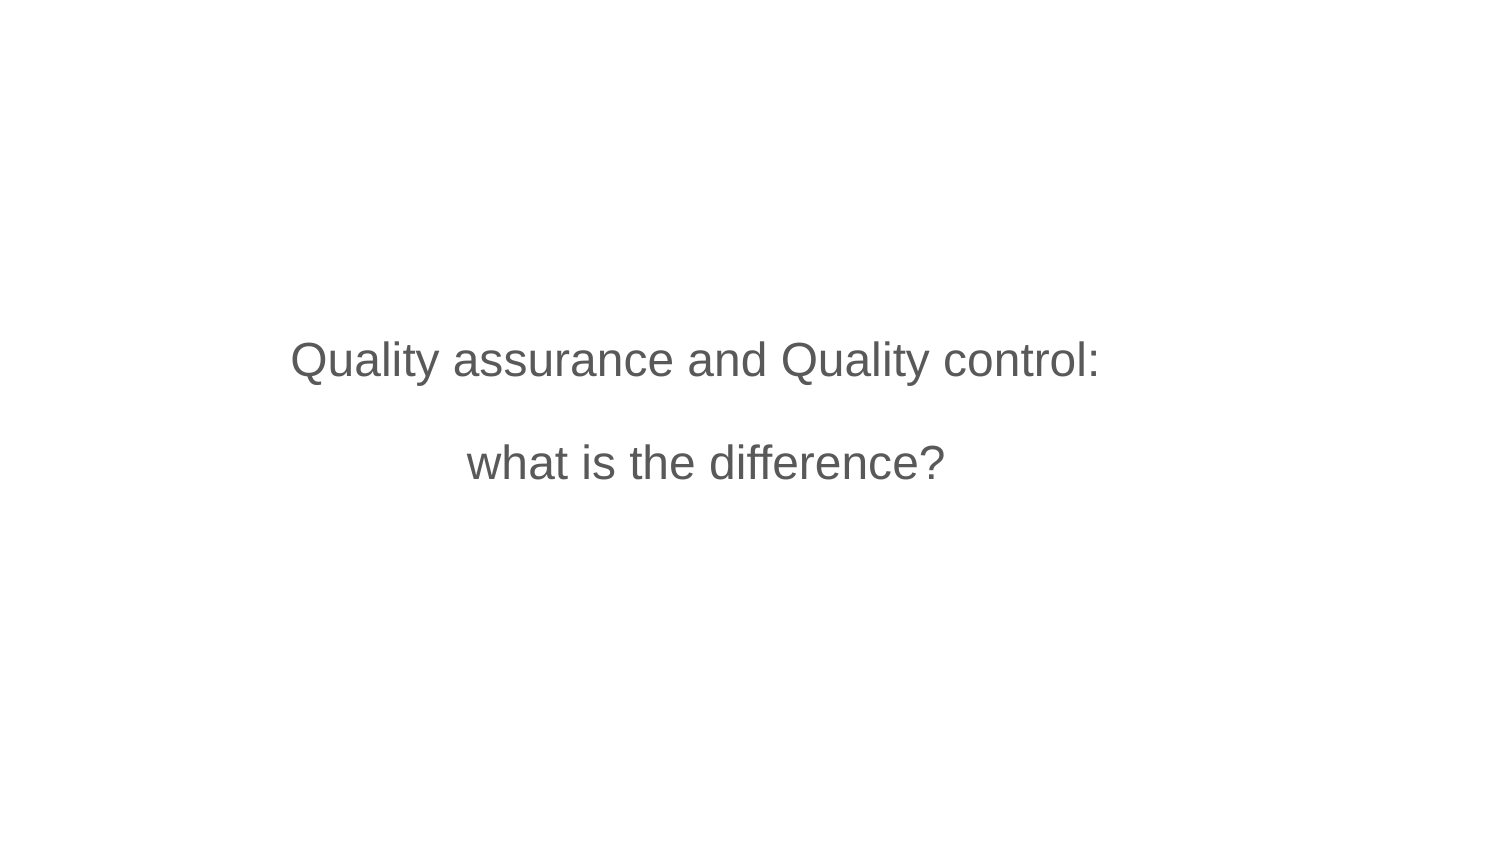

Quality assurance and Quality control:

  what is the difference?